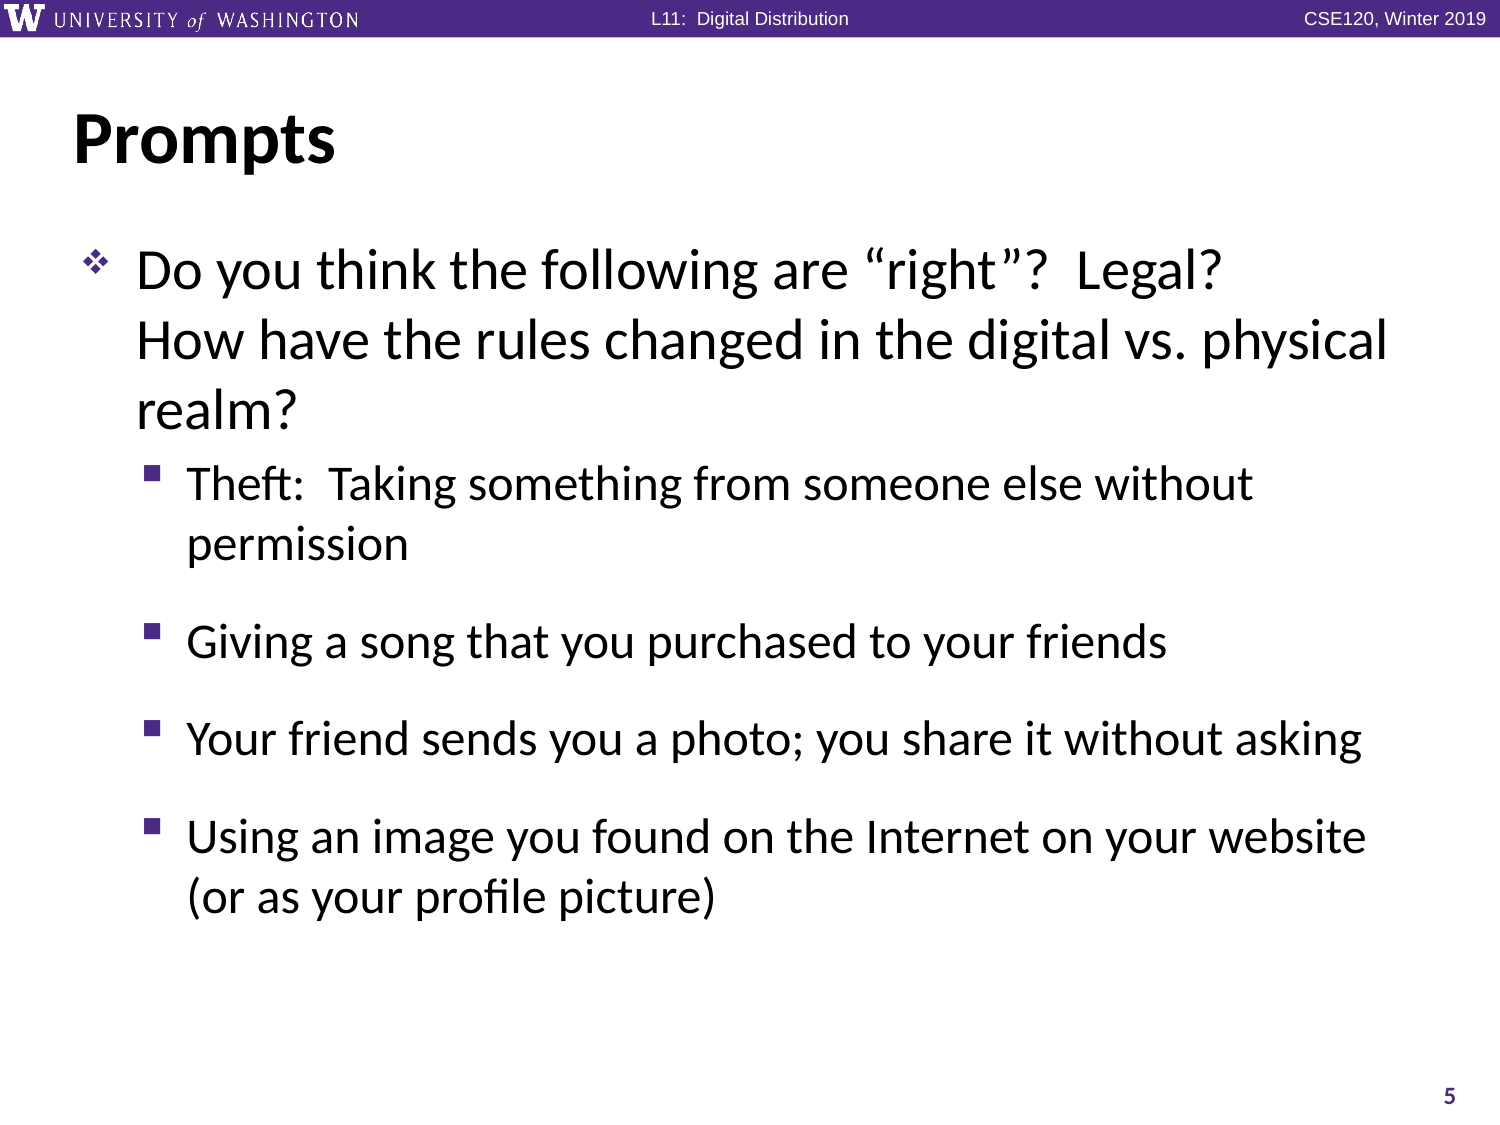

# Prompts
Do you think the following are “right”?  Legal?
How have the rules changed in the digital vs. physical realm?
Theft:  Taking something from someone else without permission
Giving a song that you purchased to your friends
Your friend sends you a photo; you share it without asking
Using an image you found on the Internet on your website (or as your profile picture)
5